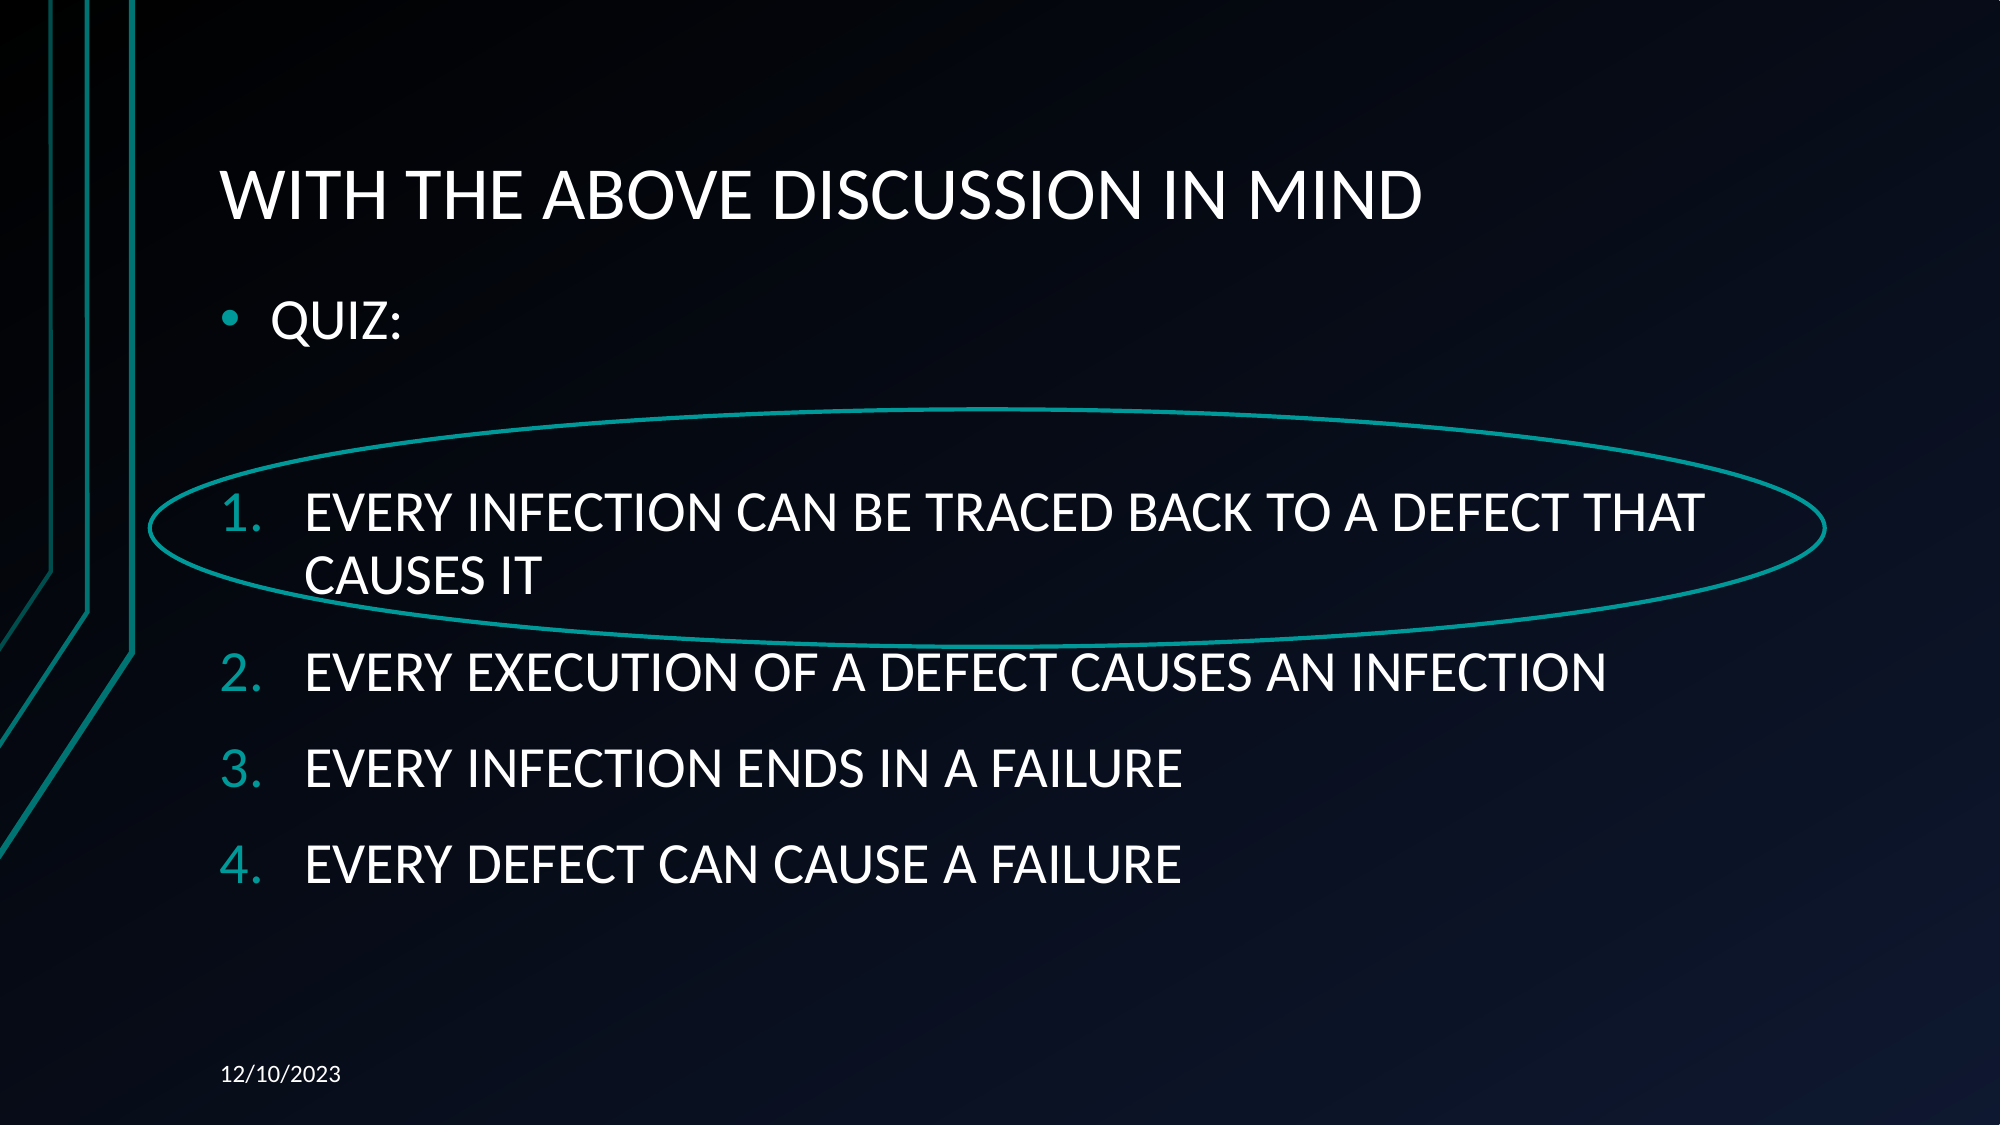

# WITH THE ABOVE DISCUSSION IN MIND
QUIZ:

EVERY INFECTION CAN BE TRACED BACK TO A DEFECT THAT CAUSES IT
EVERY EXECUTION OF A DEFECT CAUSES AN INFECTION
EVERY INFECTION ENDS IN A FAILURE
EVERY DEFECT CAN CAUSE A FAILURE

12/10/2023